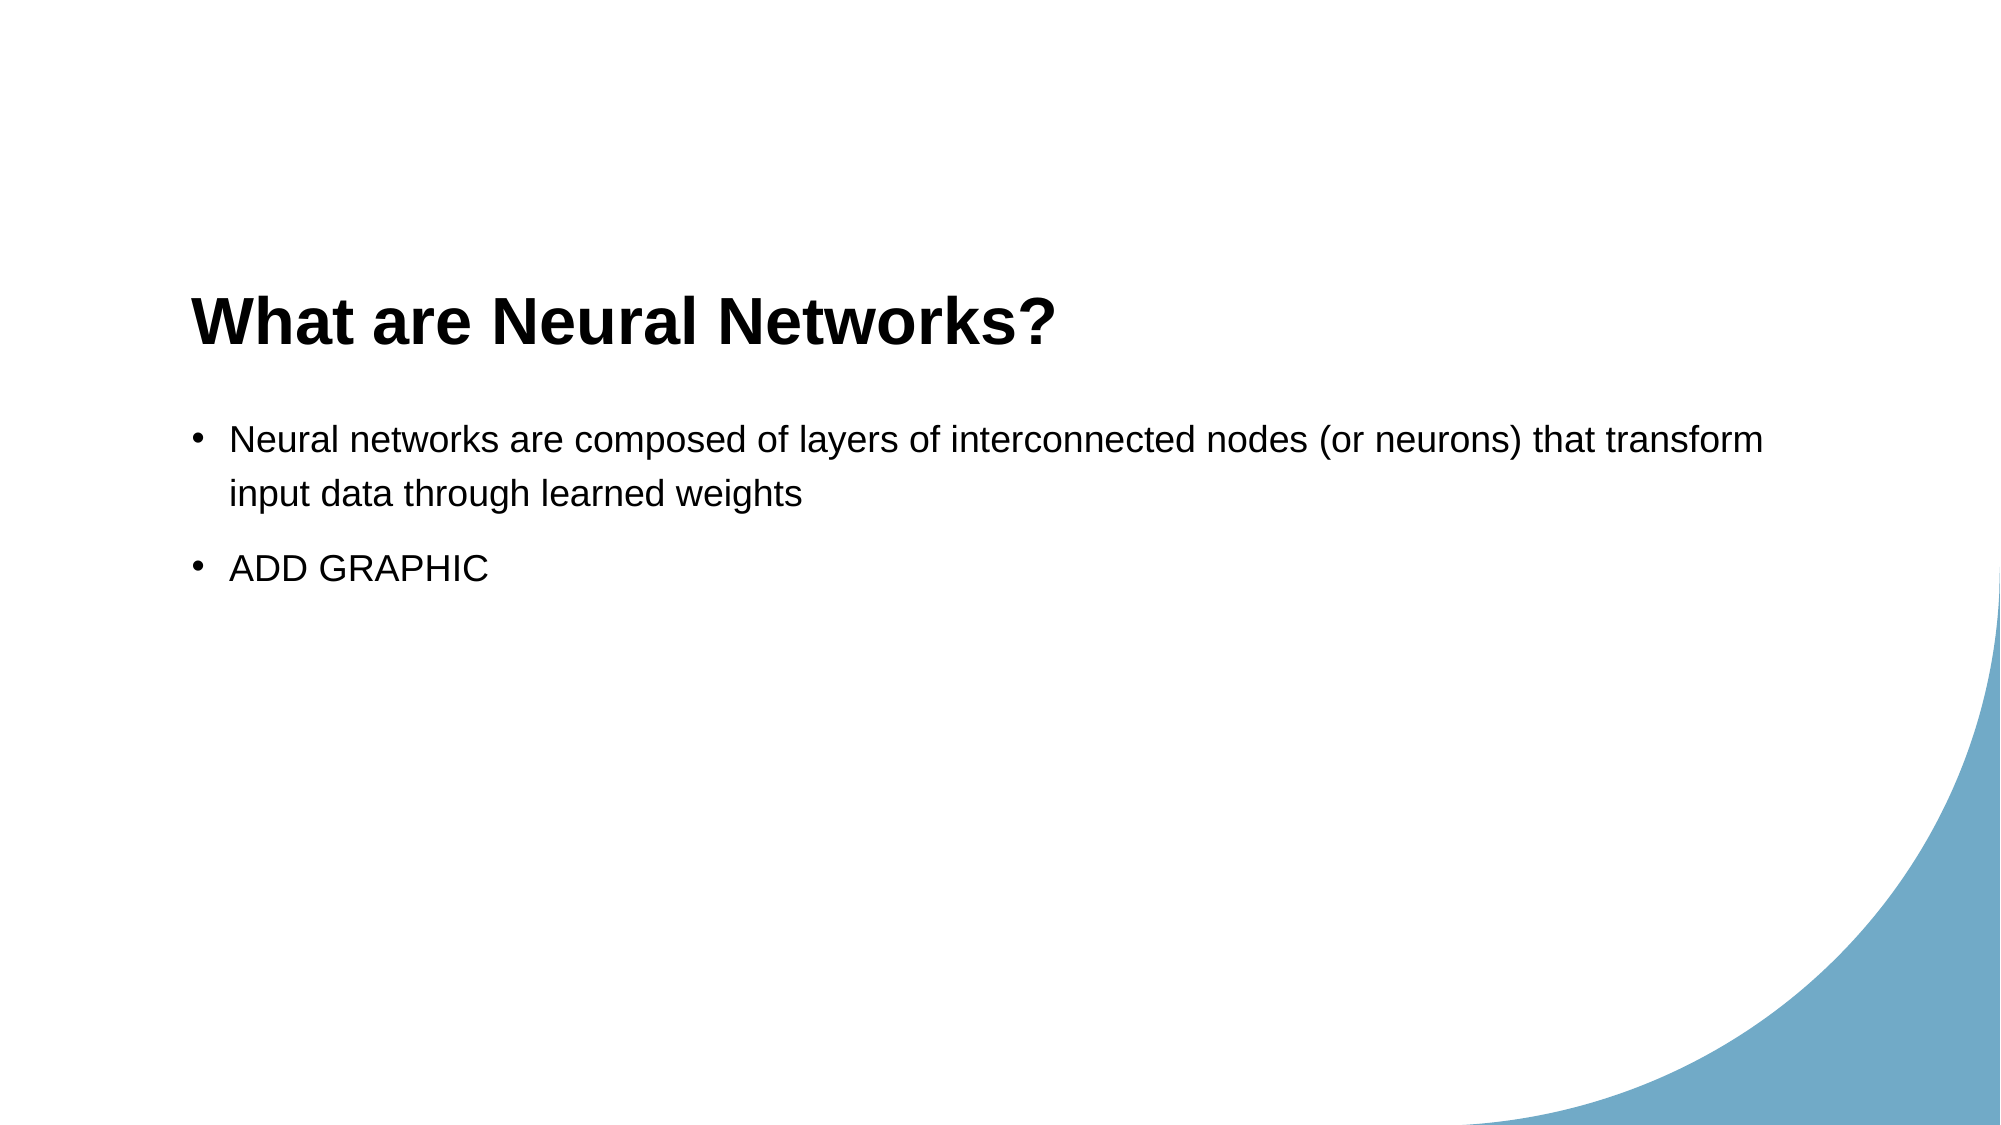

# What are Neural Networks?
Neural networks are composed of layers of interconnected nodes (or neurons) that transform input data through learned weights
ADD GRAPHIC